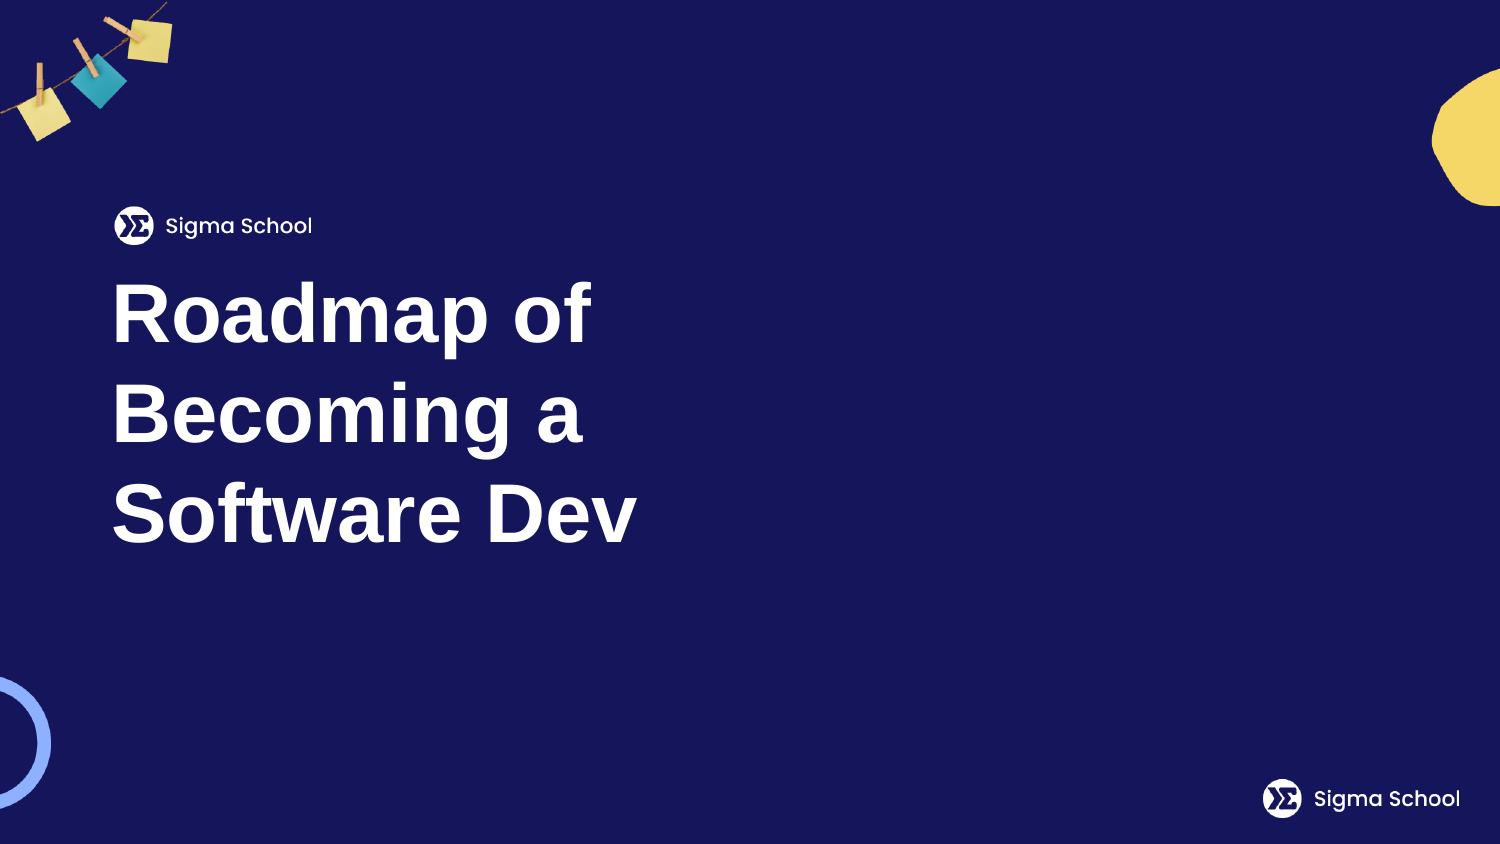

# Roadmap of Becoming a Software Dev